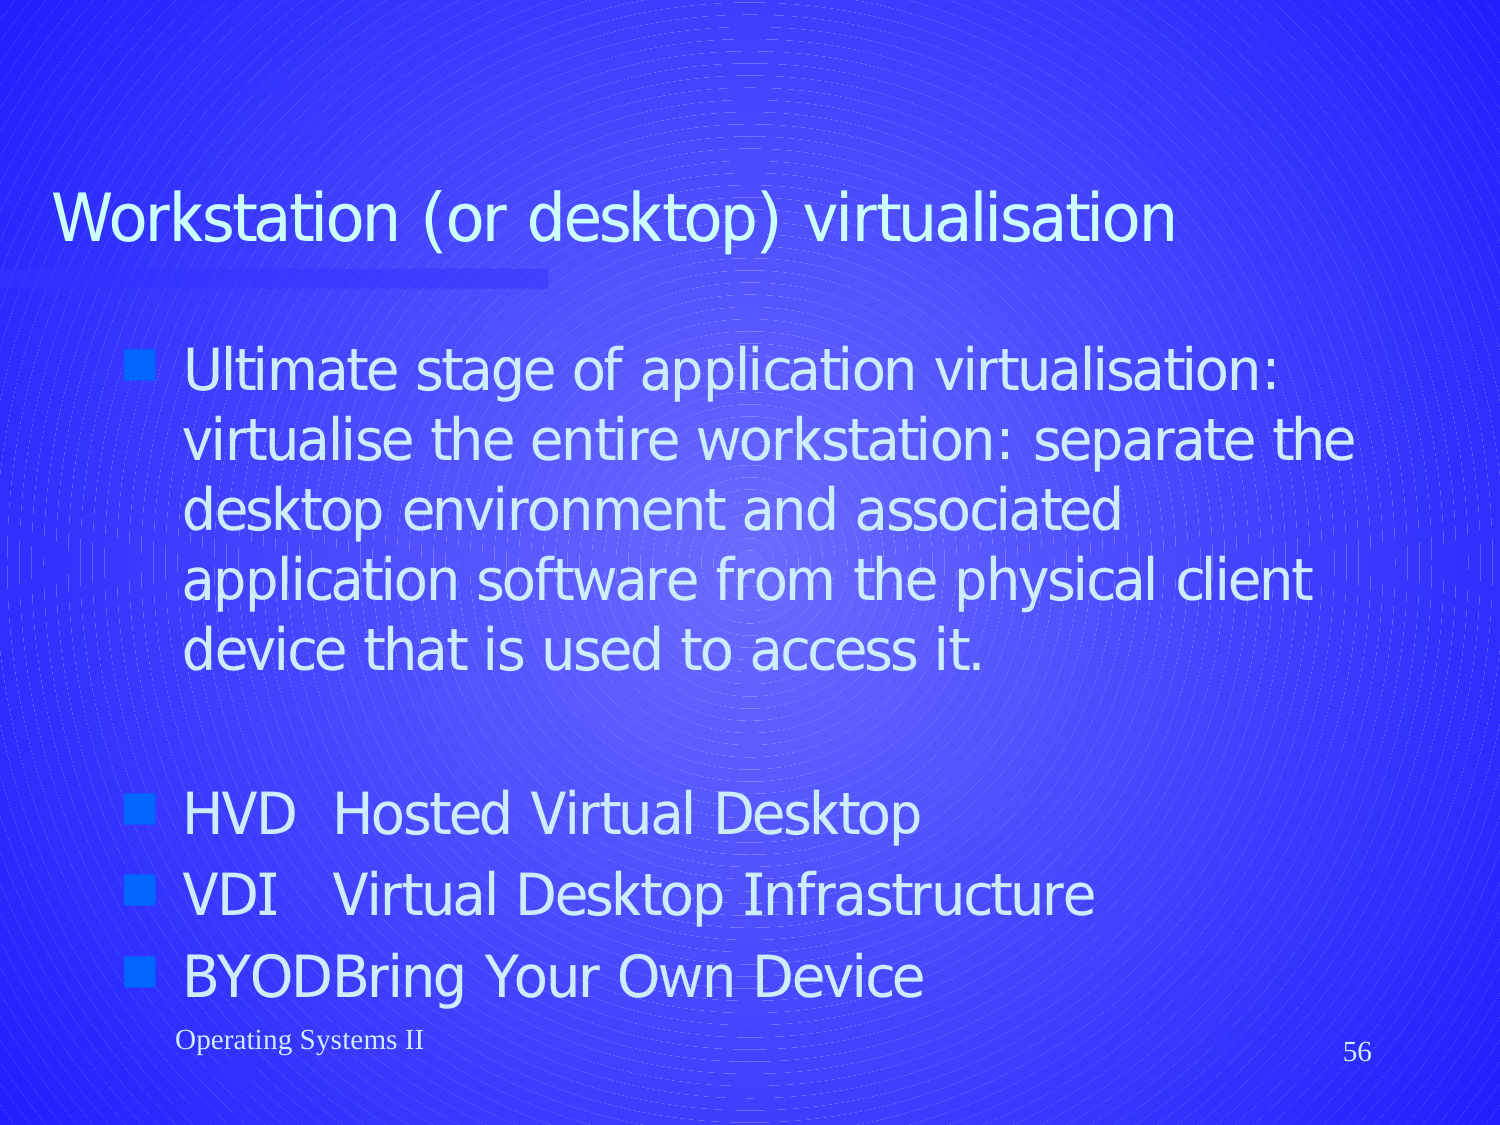

# Workstation (or desktop) virtualisation
Ultimate stage of application virtualisation: virtualise the entire workstation: separate the desktop environment and associated application software from the physical client device that is used to access it.

HVD	Hosted Virtual Desktop
VDI	Virtual Desktop Infrastructure
BYOD	Bring Your Own Device
Operating Systems II
56